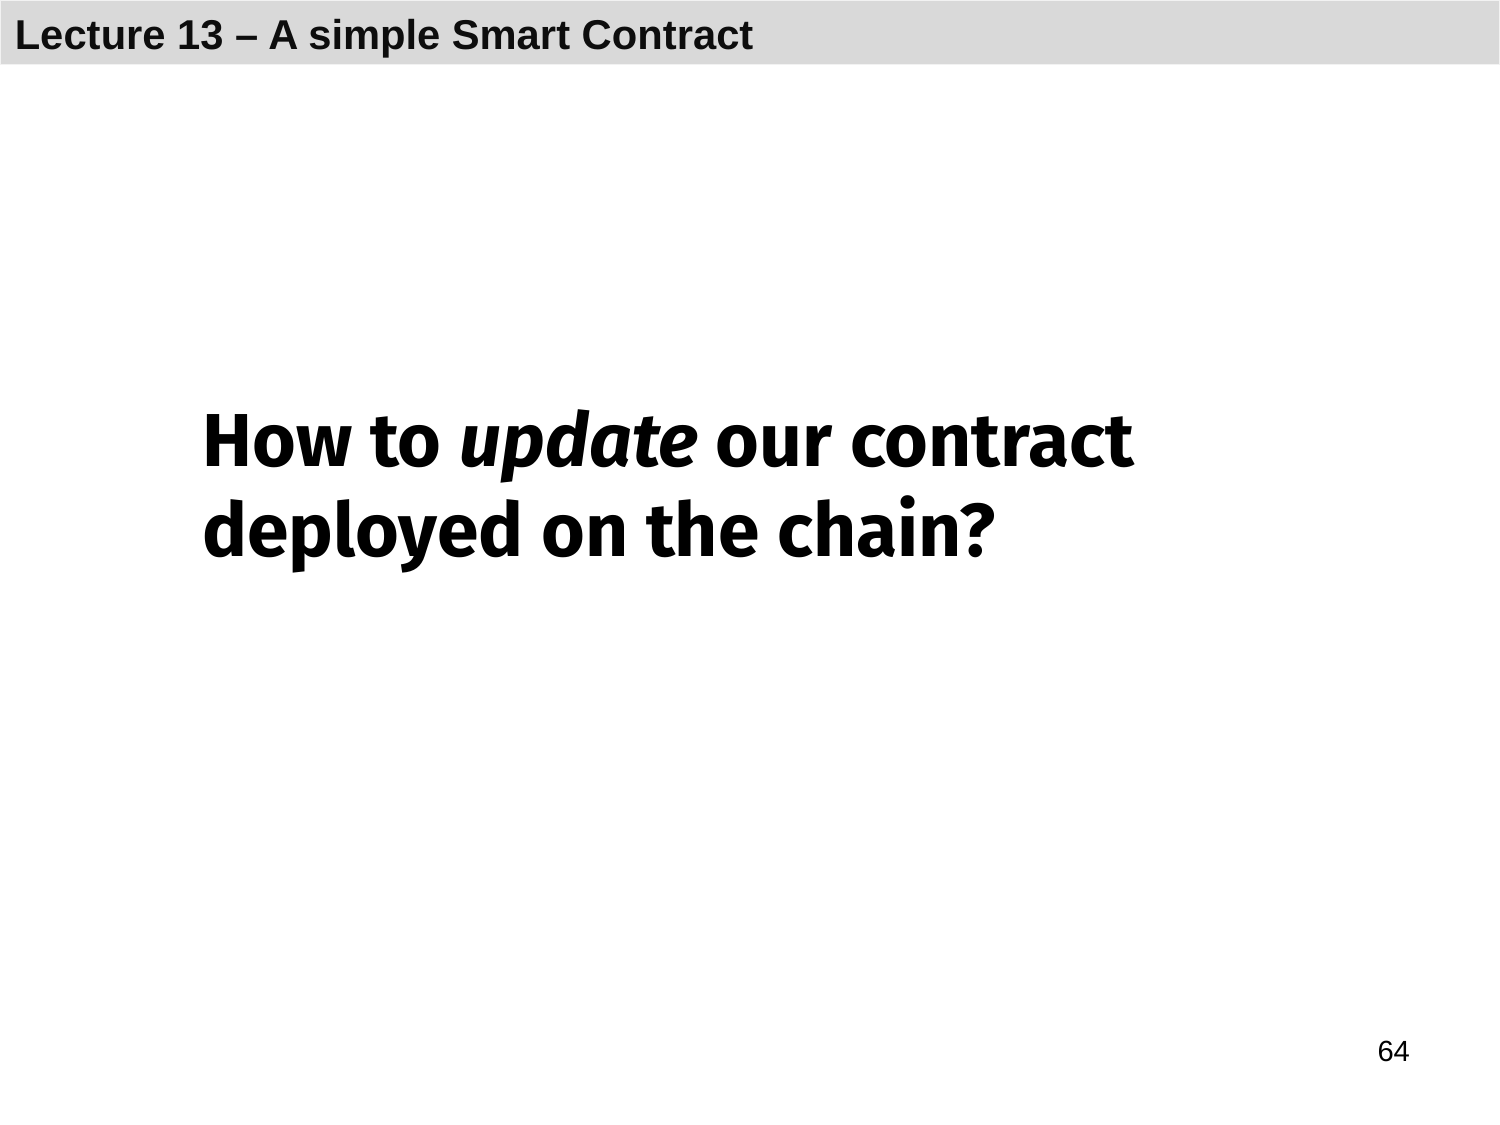

# How to update our contract deployed on the chain?
64